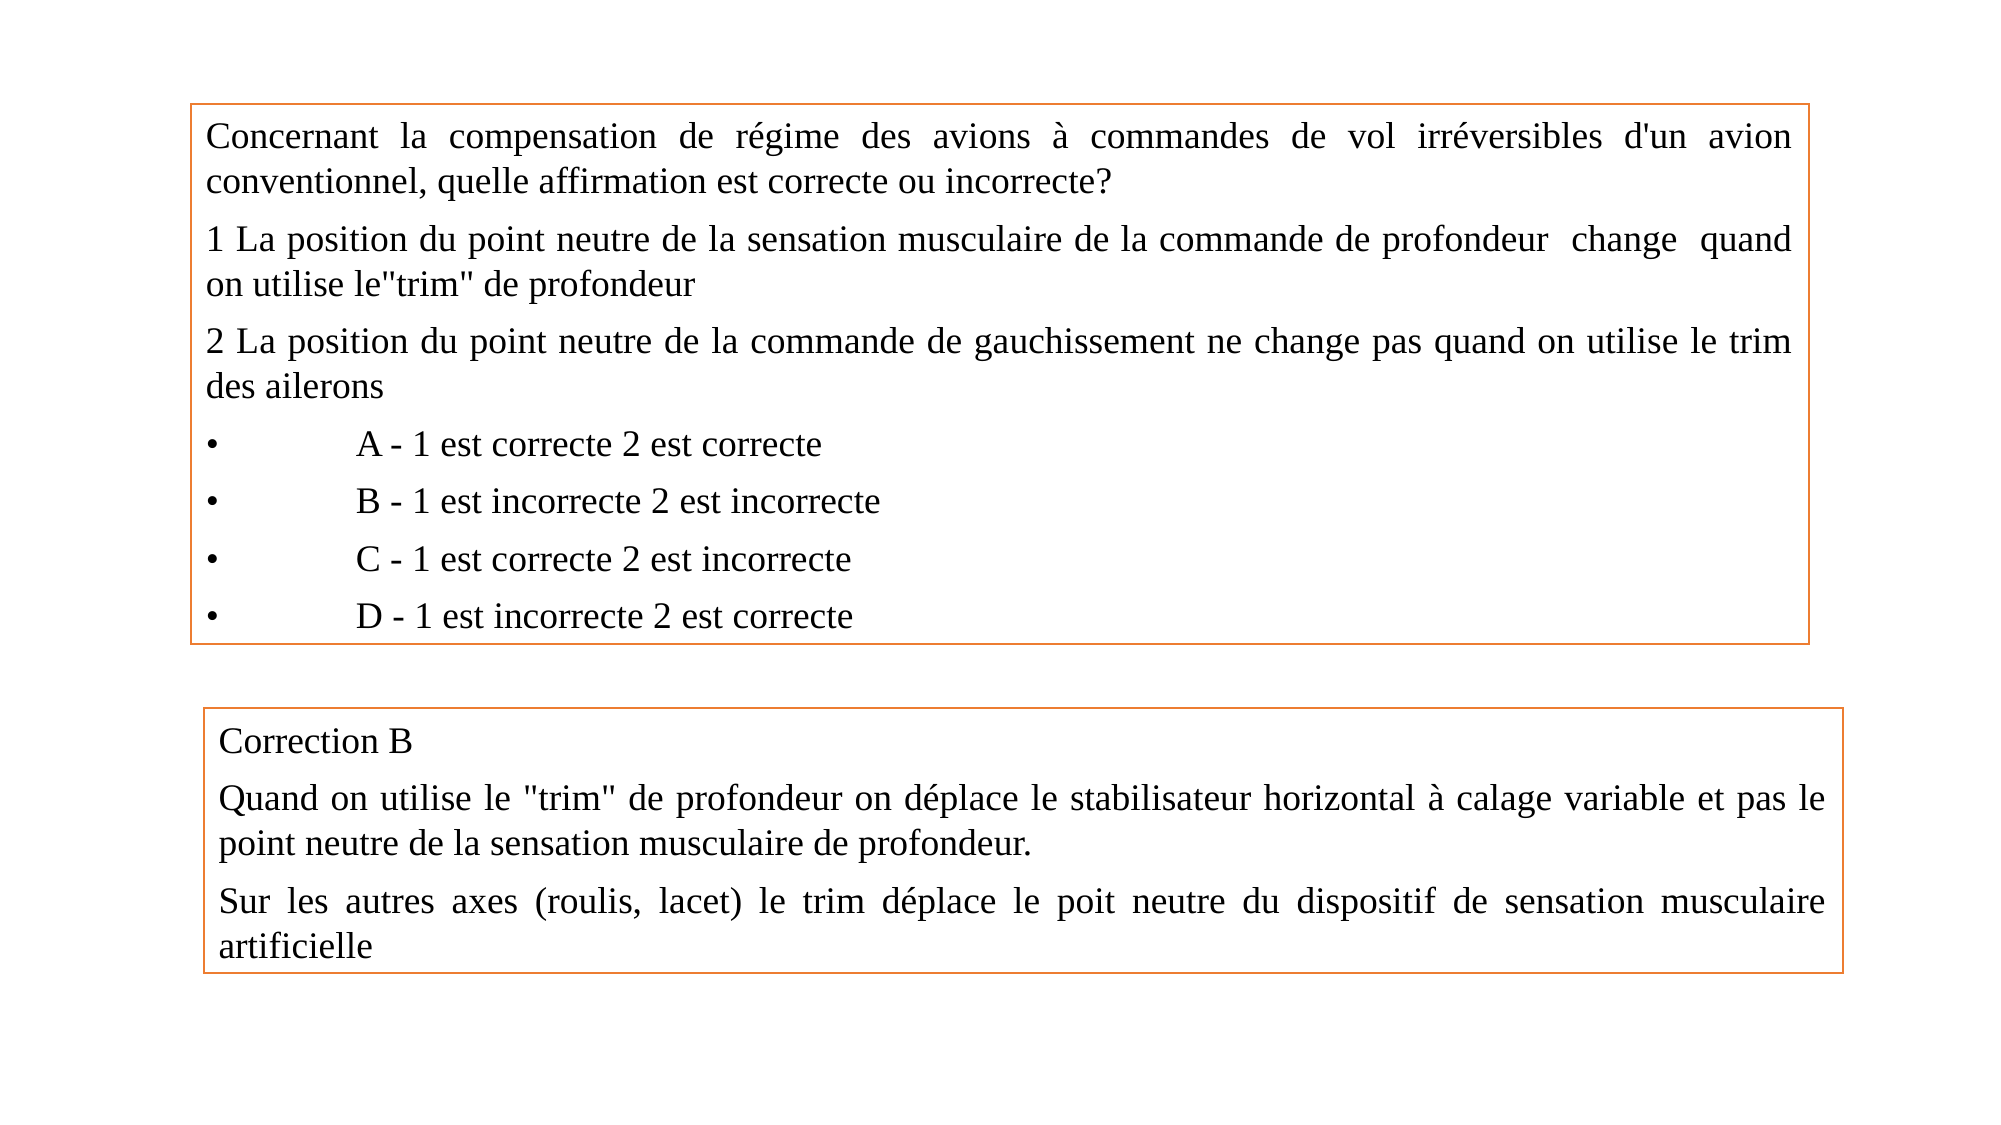

Concernant la compensation de régime des avions à commandes de vol irréversibles d'un avion conventionnel, quelle affirmation est correcte ou incorrecte?
1 La position du point neutre de la sensation musculaire de la commande de profondeur  change  quand on utilise le"trim" de profondeur
2 La position du point neutre de la commande de gauchissement ne change pas quand on utilise le trim des ailerons
•	A - 1 est correcte 2 est correcte
•	B - 1 est incorrecte 2 est incorrecte
•	C - 1 est correcte 2 est incorrecte
•	D - 1 est incorrecte 2 est correcte
Correction B
Quand on utilise le "trim" de profondeur on déplace le stabilisateur horizontal à calage variable et pas le point neutre de la sensation musculaire de profondeur.
Sur les autres axes (roulis, lacet) le trim déplace le poit neutre du dispositif de sensation musculaire artificielle